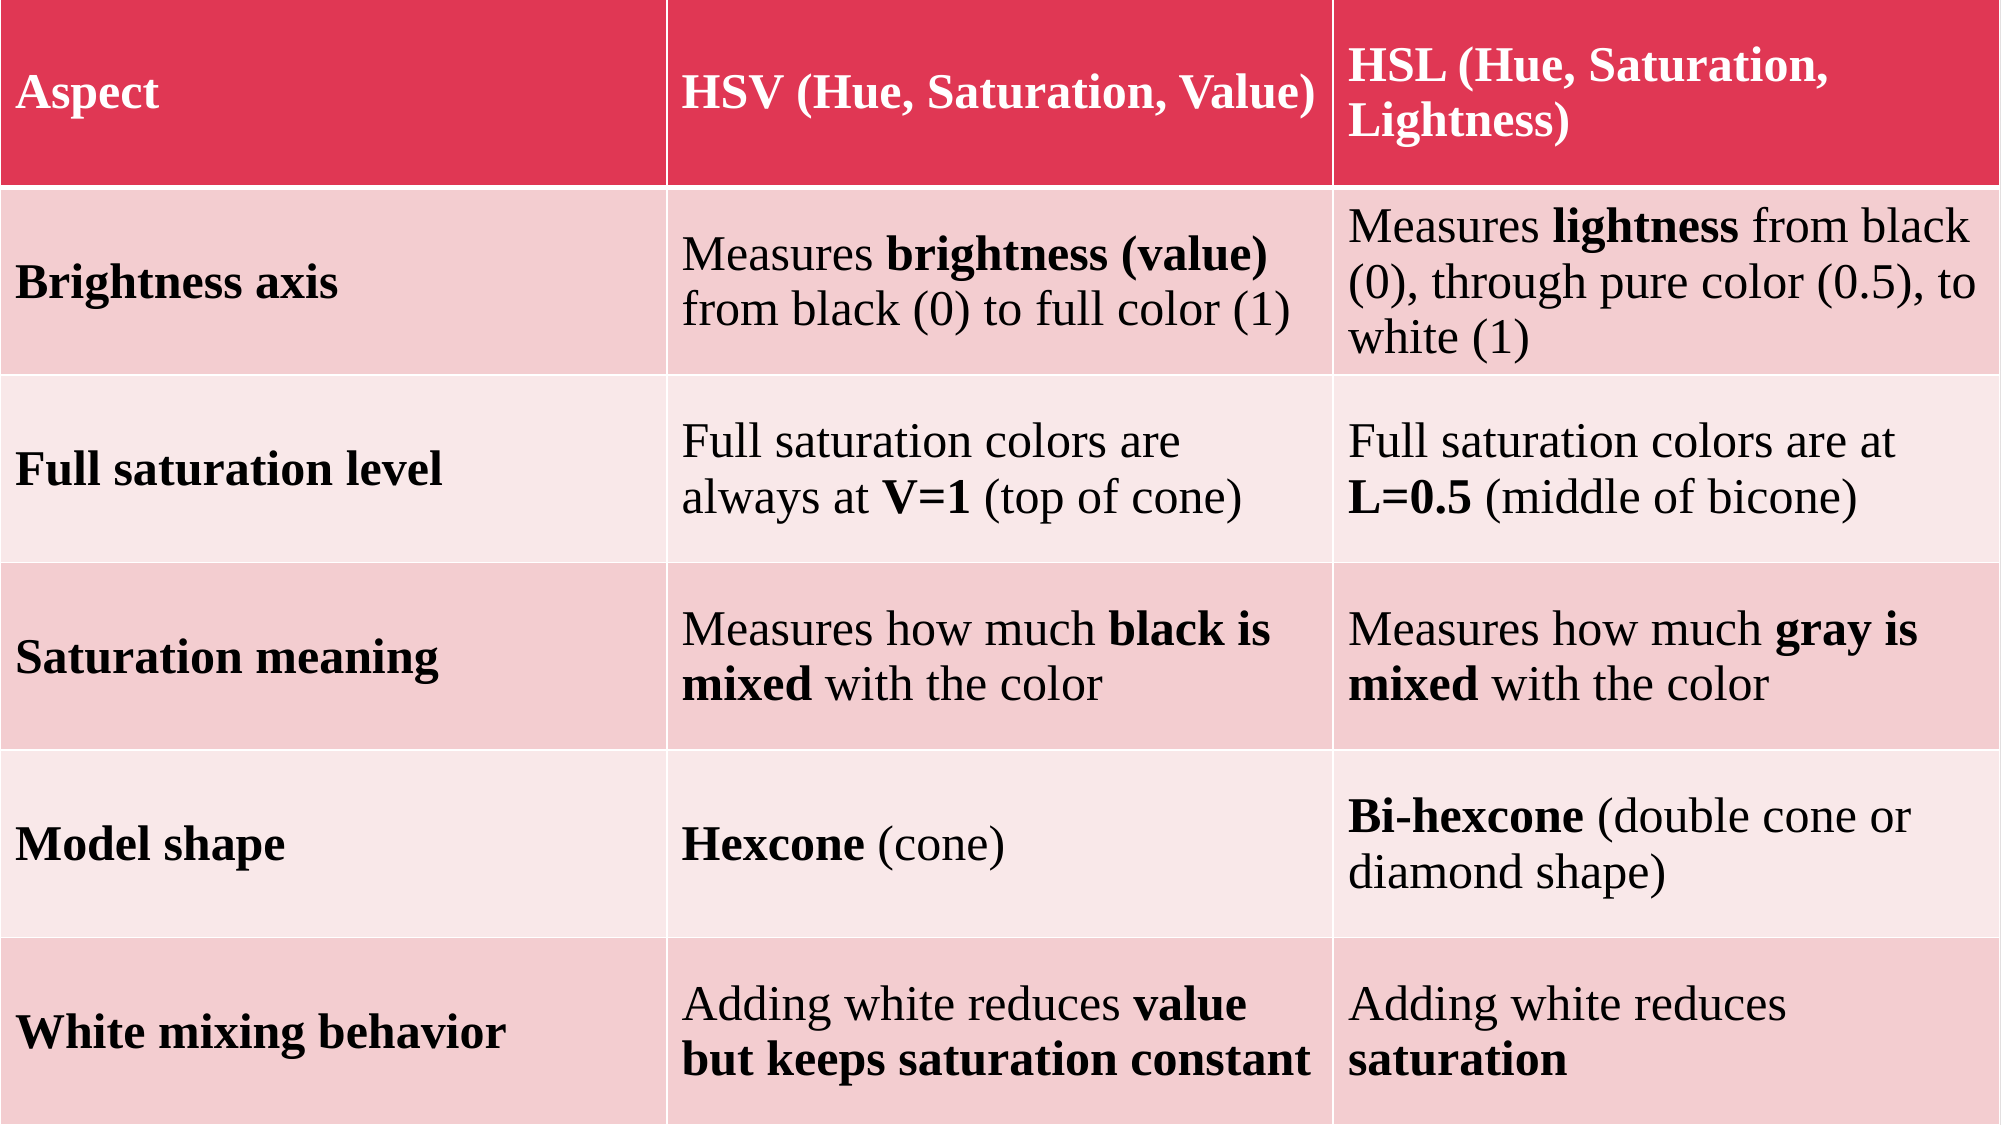

| Aspect | HSV (Hue, Saturation, Value) | HSL (Hue, Saturation, Lightness) |
| --- | --- | --- |
| Brightness axis | Measures brightness (value) from black (0) to full color (1) | Measures lightness from black (0), through pure color (0.5), to white (1) |
| Full saturation level | Full saturation colors are always at V=1 (top of cone) | Full saturation colors are at L=0.5 (middle of bicone) |
| Saturation meaning | Measures how much black is mixed with the color | Measures how much gray is mixed with the color |
| Model shape | Hexcone (cone) | Bi-hexcone (double cone or diamond shape) |
| White mixing behavior | Adding white reduces value but keeps saturation constant | Adding white reduces saturation |
#